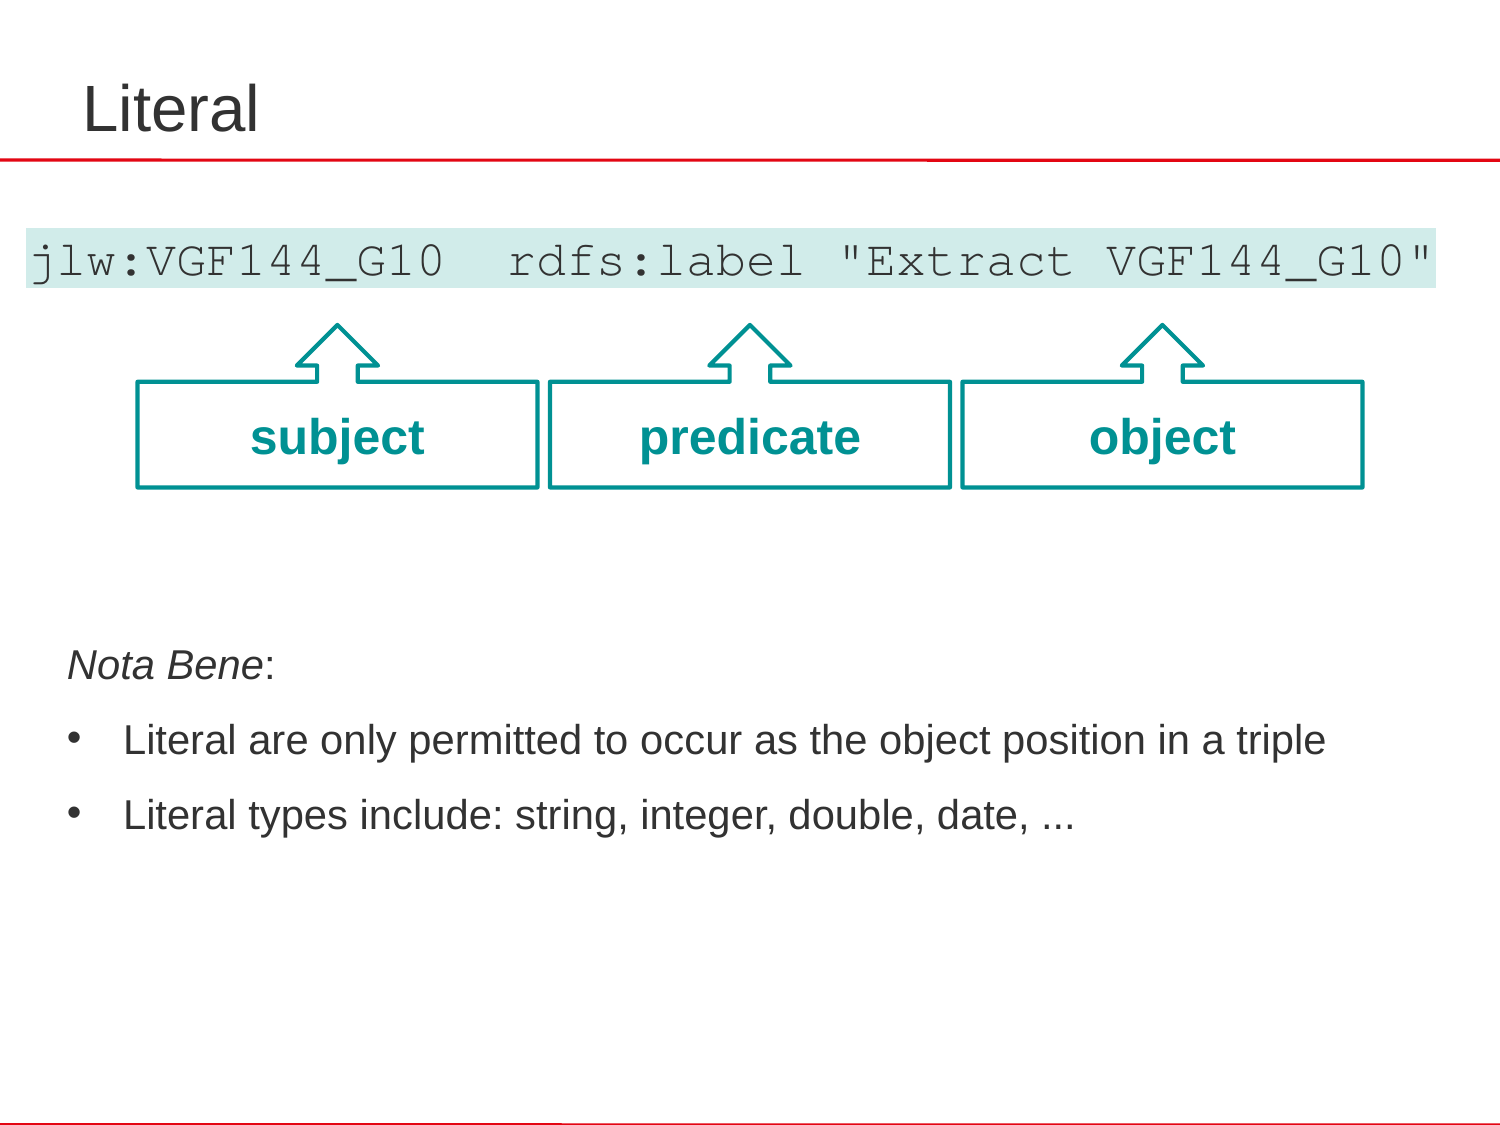

# Literal
jlw:VGF144_G10  rdfs:label "Extract VGF144_G10"

subject
predicate
object
Nota Bene:
Literal are only permitted to occur as the object position in a triple
Literal types include: string, integer, double, date, ...